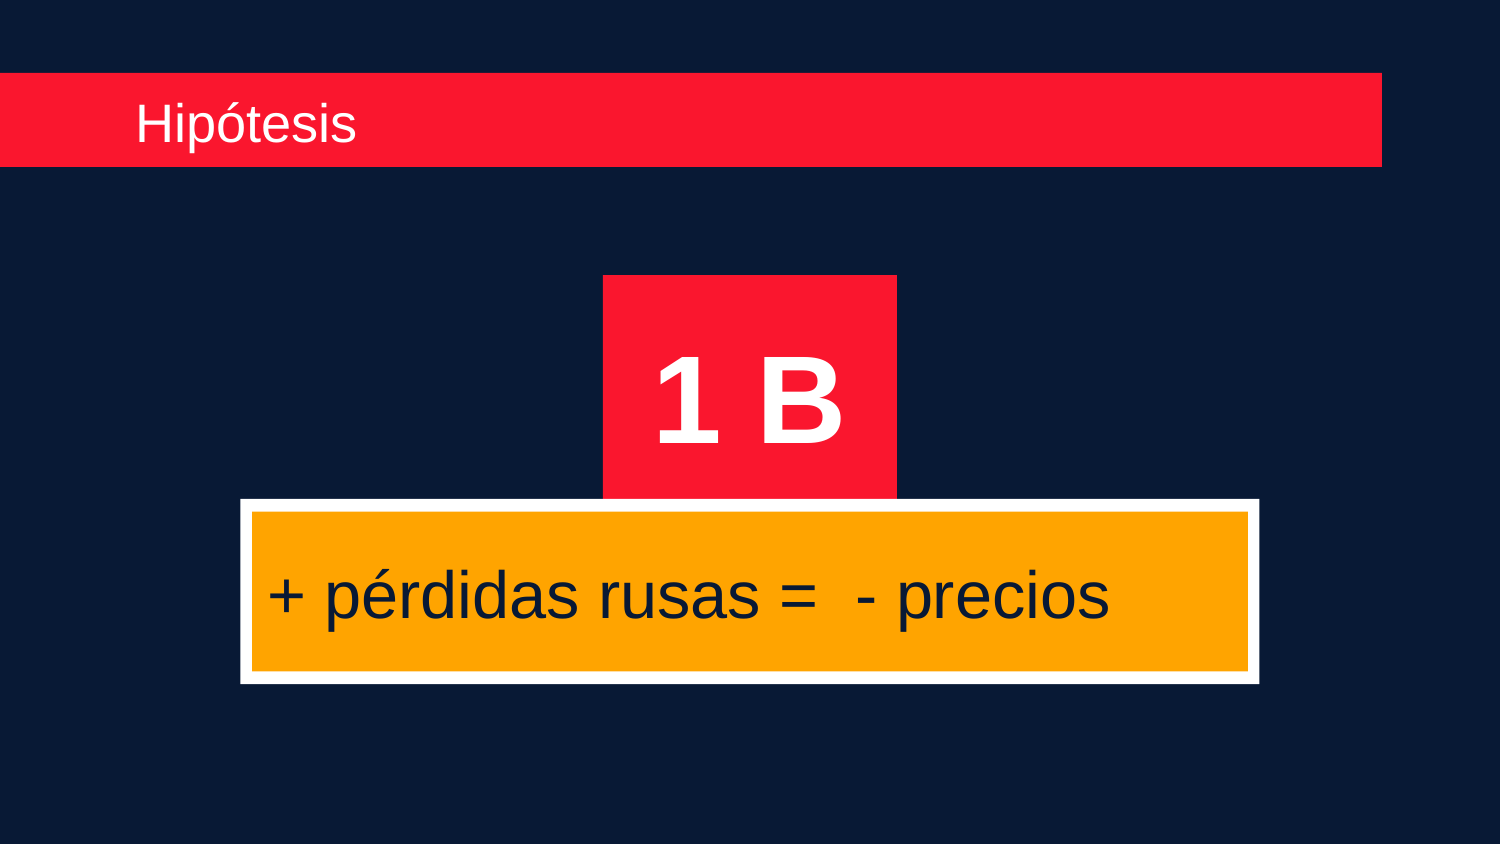

# Hipótesis
1 B

+ pérdidas rusas =  - precios